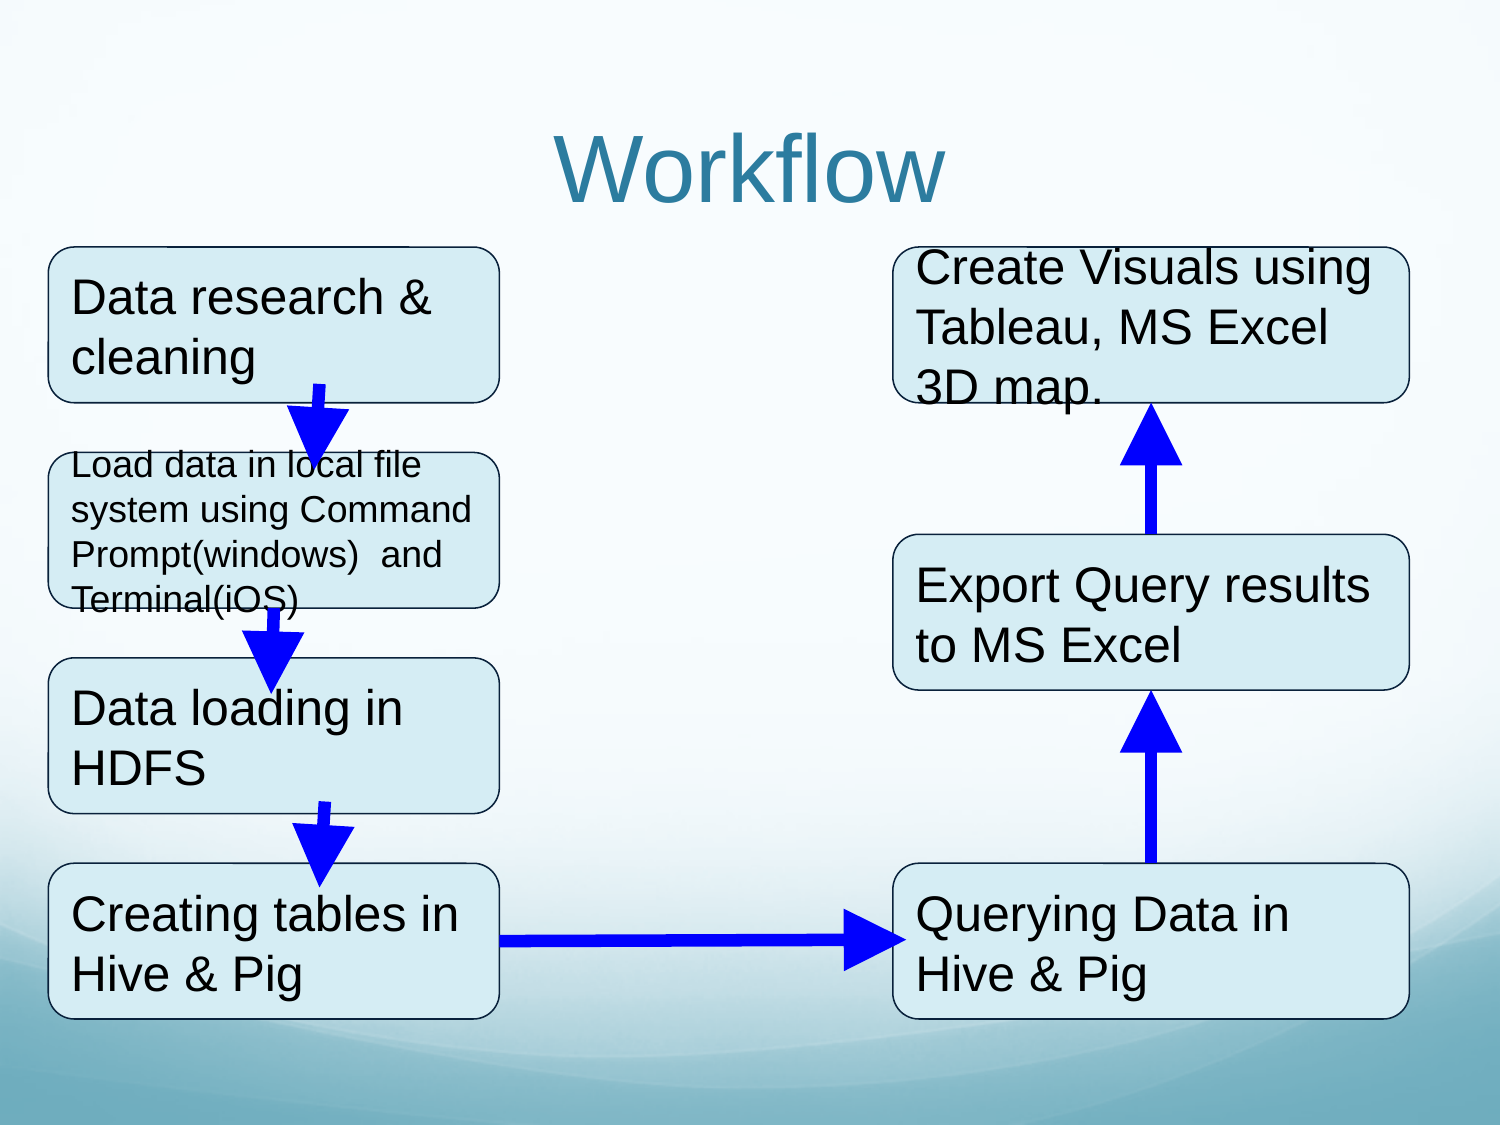

# Workflow
Data research & cleaning
Create Visuals using Tableau, MS Excel 3D map.
Load data in local file system using Command Prompt(windows)  and Terminal(iOS)
Export Query results to MS Excel
Data loading in HDFS
Creating tables in Hive & Pig
Querying Data in Hive & Pig